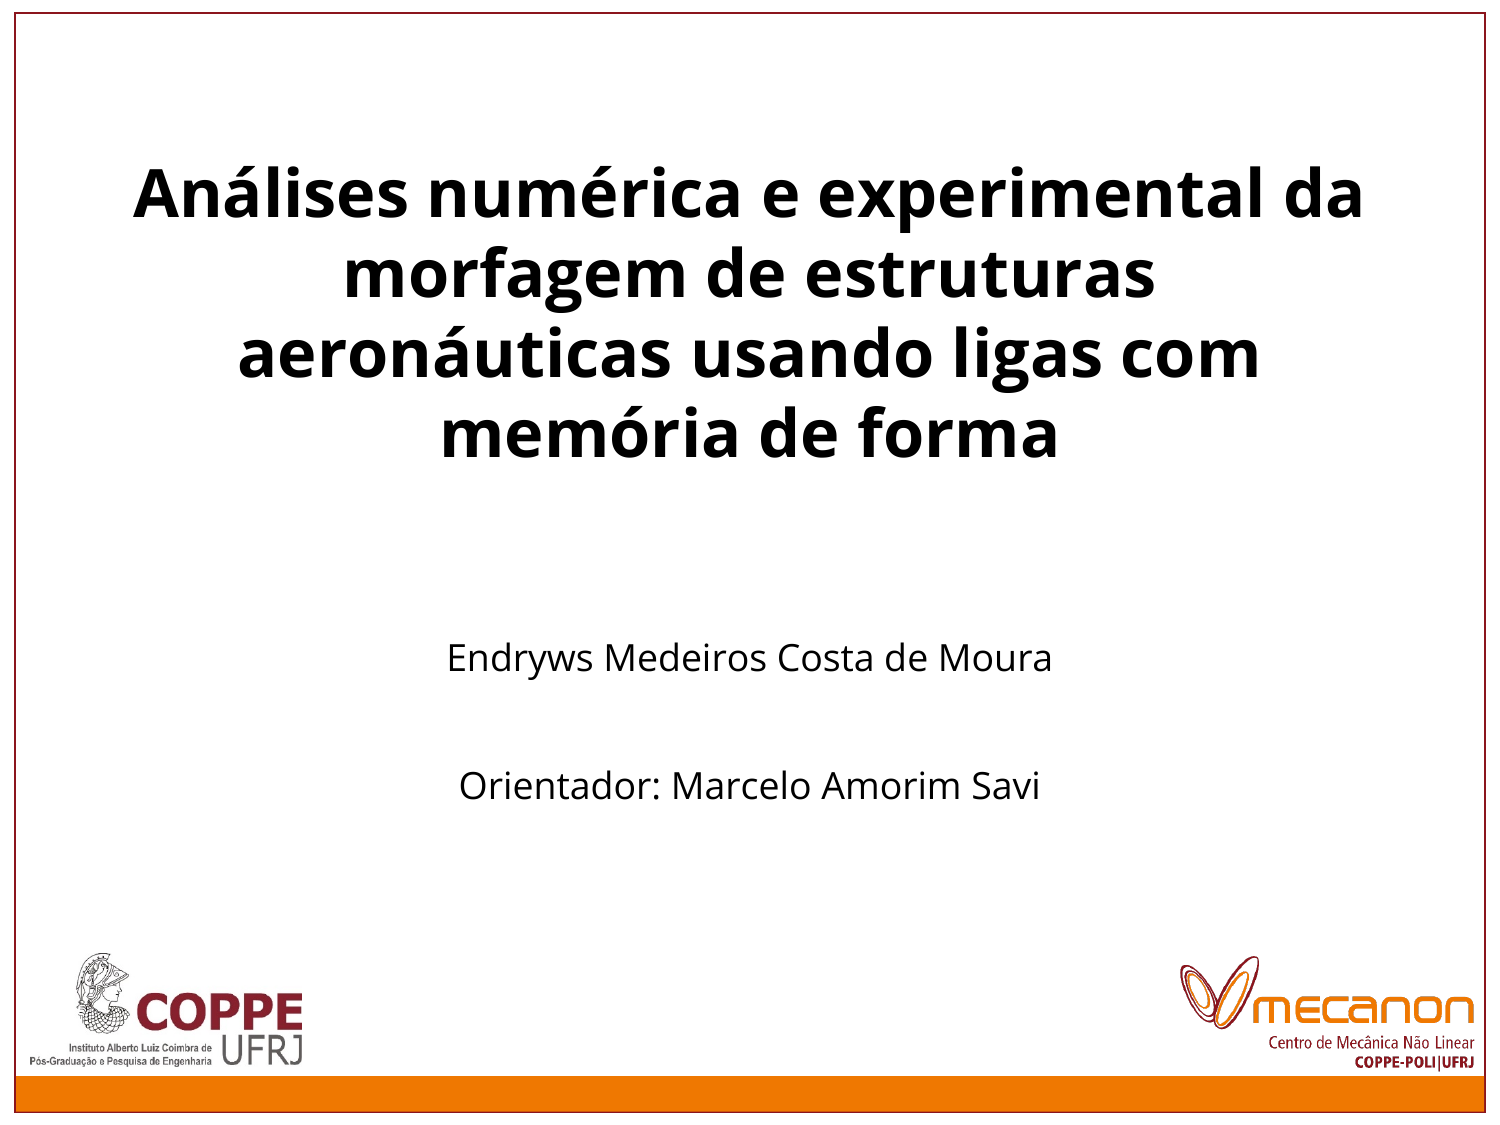

# Análises numérica e experimental da morfagem de estruturas aeronáuticas usando ligas com memória de forma
Endryws Medeiros Costa de Moura

Orientador: Marcelo Amorim Savi